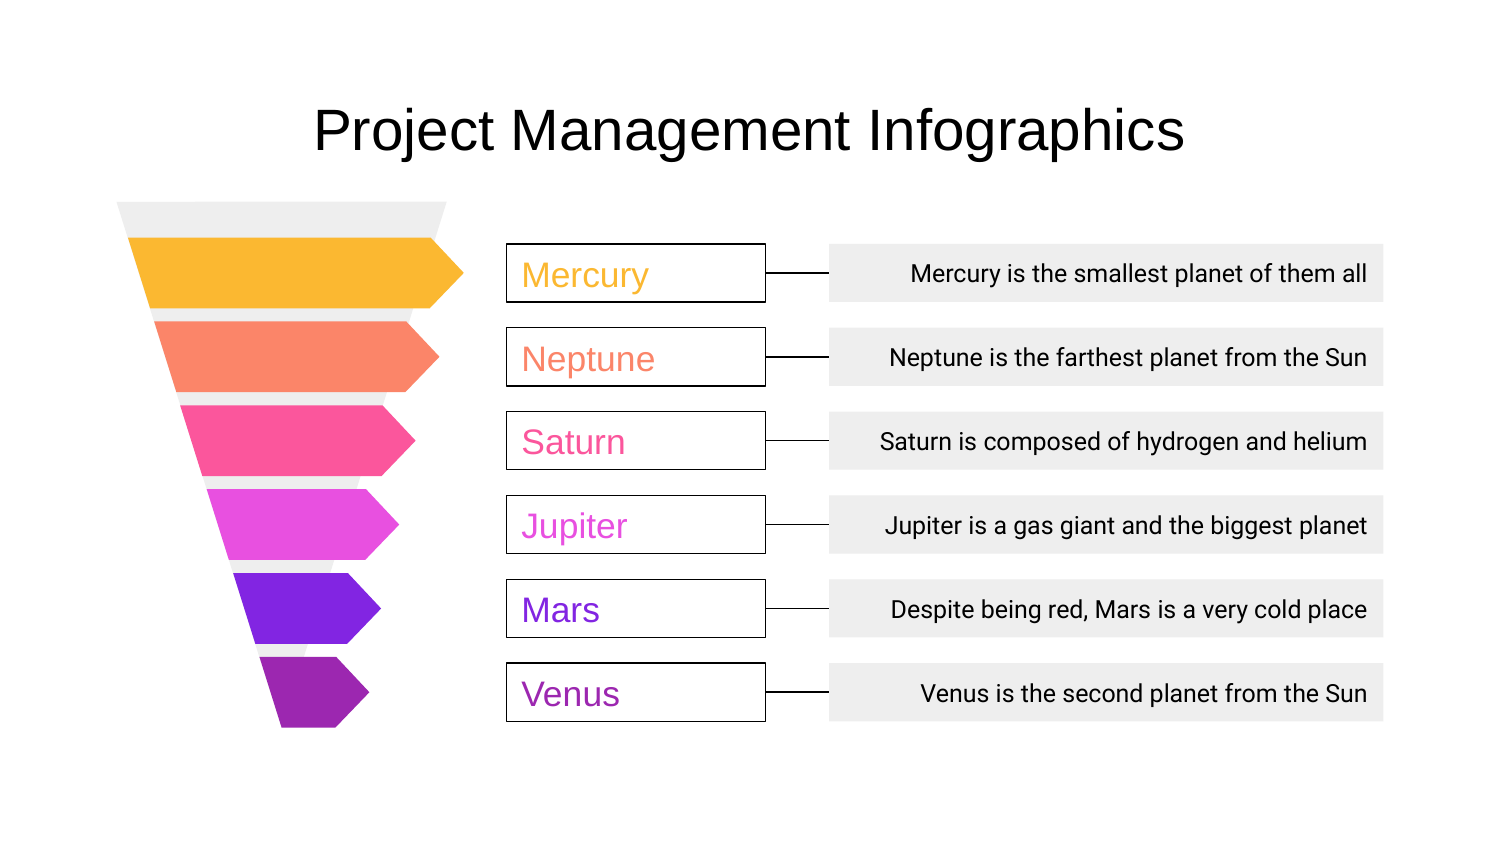

# Project Management Infographics

Mercury
Mercury is the smallest planet of them all
Neptune
Neptune is the farthest planet from the Sun
Saturn is composed of hydrogen and helium
Saturn
Jupiter is a gas giant and the biggest planet
Jupiter
Despite being red, Mars is a very cold place
Mars
Venus is the second planet from the Sun
Venus